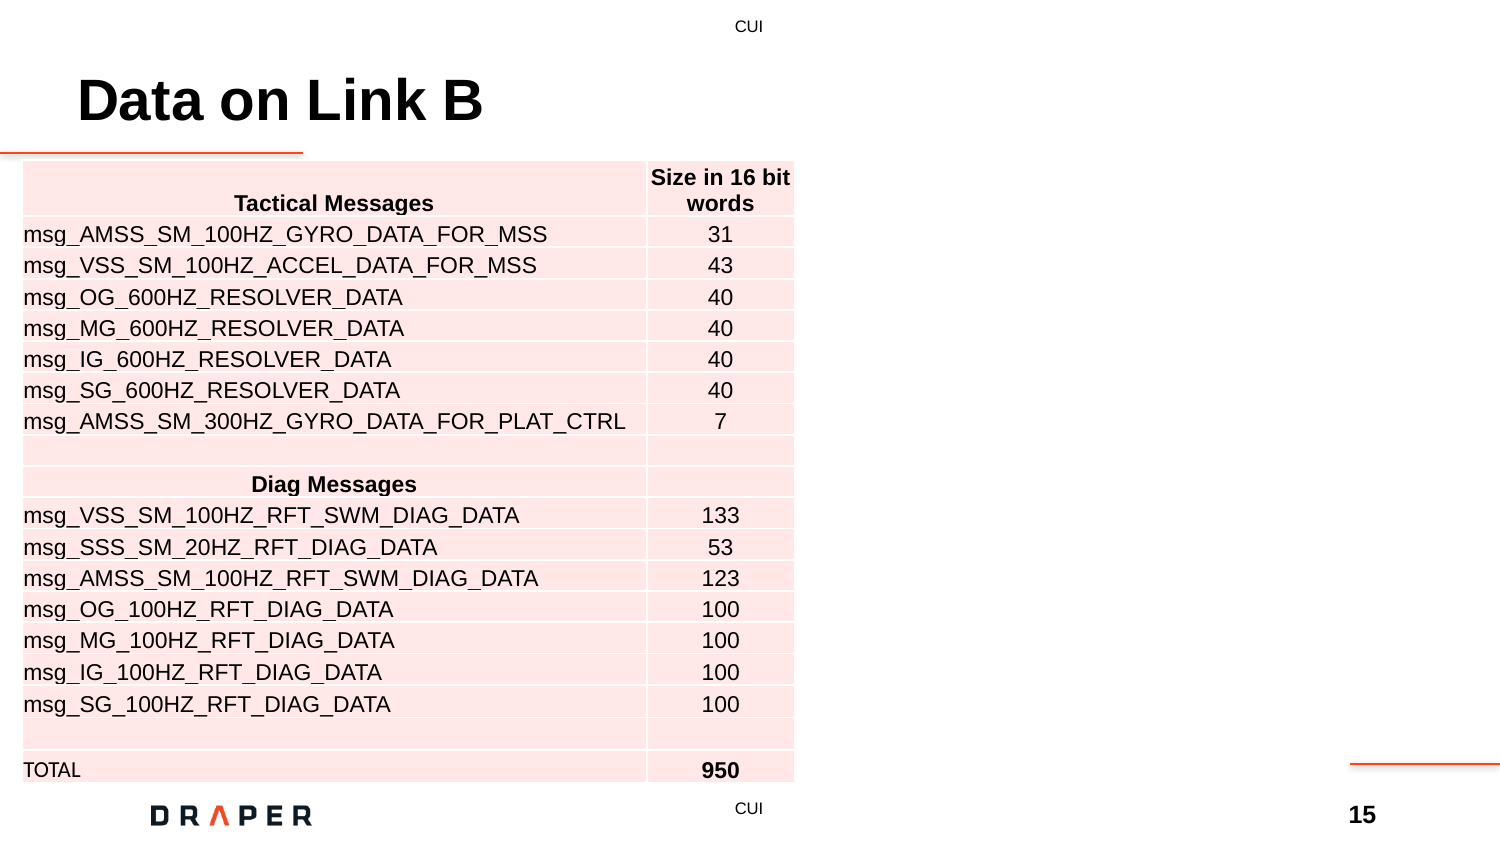

# Data on Link B
| Tactical Messages | Size in 16 bit words |
| --- | --- |
| msg\_AMSS\_SM\_100HZ\_GYRO\_DATA\_FOR\_MSS | 31 |
| msg\_VSS\_SM\_100HZ\_ACCEL\_DATA\_FOR\_MSS | 43 |
| msg\_OG\_600HZ\_RESOLVER\_DATA | 40 |
| msg\_MG\_600HZ\_RESOLVER\_DATA | 40 |
| msg\_IG\_600HZ\_RESOLVER\_DATA | 40 |
| msg\_SG\_600HZ\_RESOLVER\_DATA | 40 |
| msg\_AMSS\_SM\_300HZ\_GYRO\_DATA\_FOR\_PLAT\_CTRL | 7 |
|  |  |
| Diag Messages |  |
| msg\_VSS\_SM\_100HZ\_RFT\_SWM\_DIAG\_DATA | 133 |
| msg\_SSS\_SM\_20HZ\_RFT\_DIAG\_DATA | 53 |
| msg\_AMSS\_SM\_100HZ\_RFT\_SWM\_DIAG\_DATA | 123 |
| msg\_OG\_100HZ\_RFT\_DIAG\_DATA | 100 |
| msg\_MG\_100HZ\_RFT\_DIAG\_DATA | 100 |
| msg\_IG\_100HZ\_RFT\_DIAG\_DATA | 100 |
| msg\_SG\_100HZ\_RFT\_DIAG\_DATA | 100 |
|  |  |
| TOTAL | 950 |
6 600Hz Frames
15